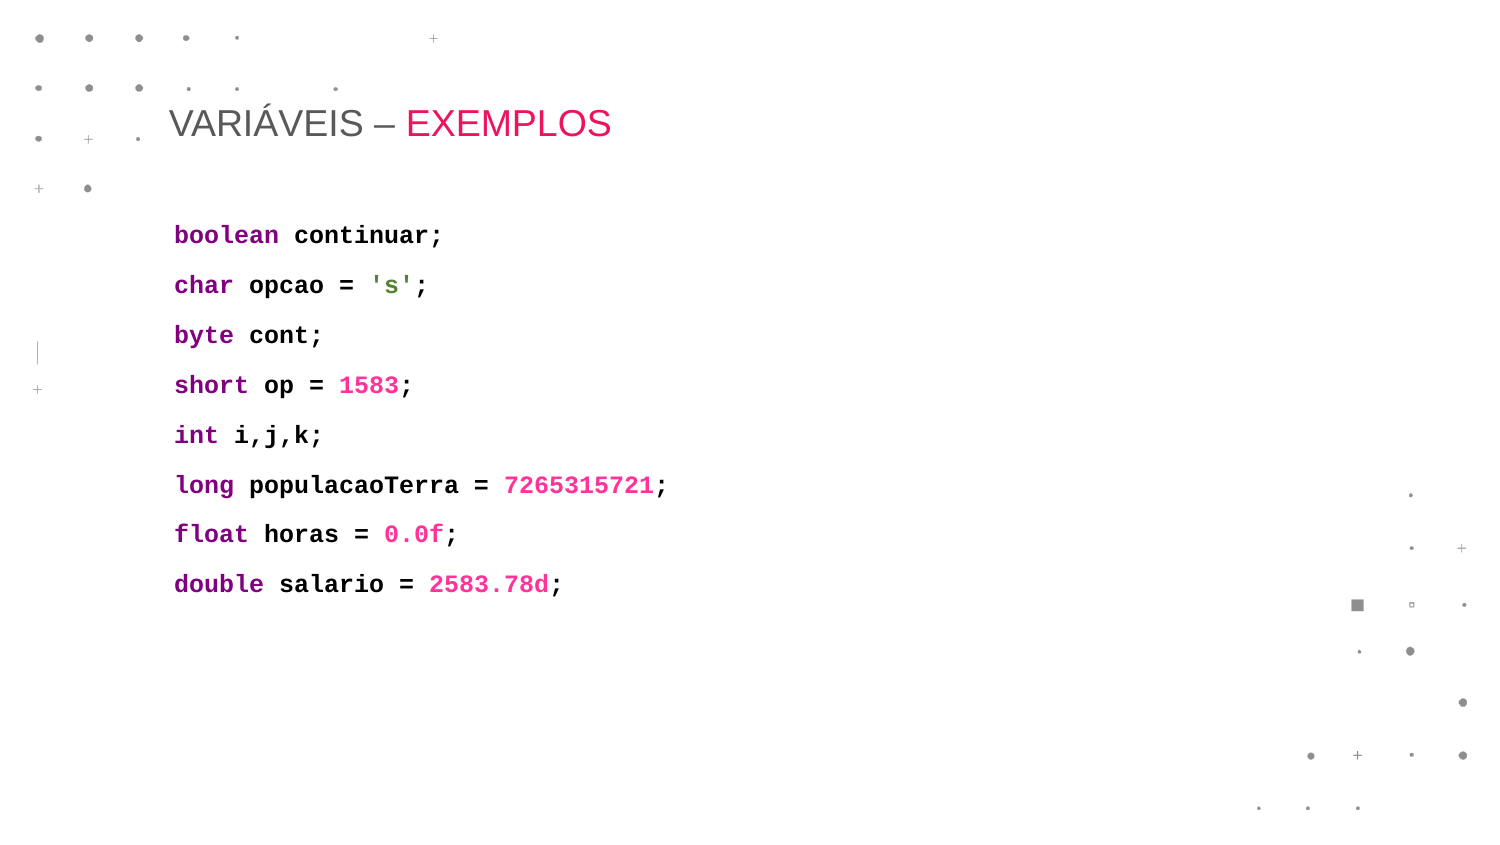

VARIÁVEIS – EXEMPLOS
boolean continuar;
char opcao = 's';
byte cont;
short op = 1583;
int i,j,k;
long populacaoTerra = 7265315721;
float horas = 0.0f;
double salario = 2583.78d;